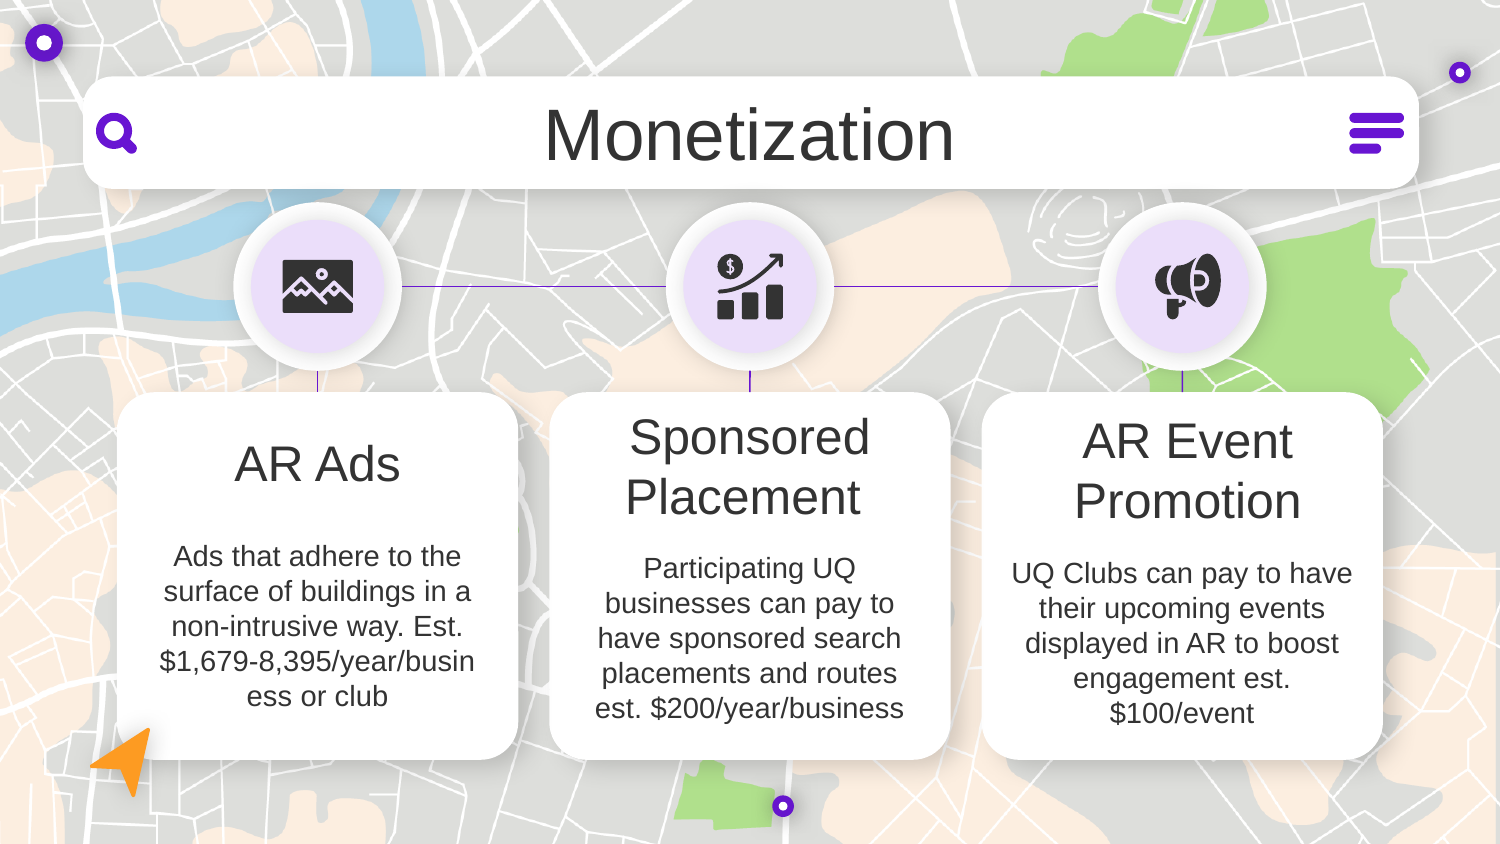

# Monetization

AR Event Promotion
Sponsored Placement
AR Ads
Ads that adhere to the surface of buildings in a non-intrusive way. Est. $1,679-8,395/year/business or club
Participating UQ businesses can pay to have sponsored search placements and routes est. $200/year/business
UQ Clubs can pay to have their upcoming events displayed in AR to boost engagement est. $100/event